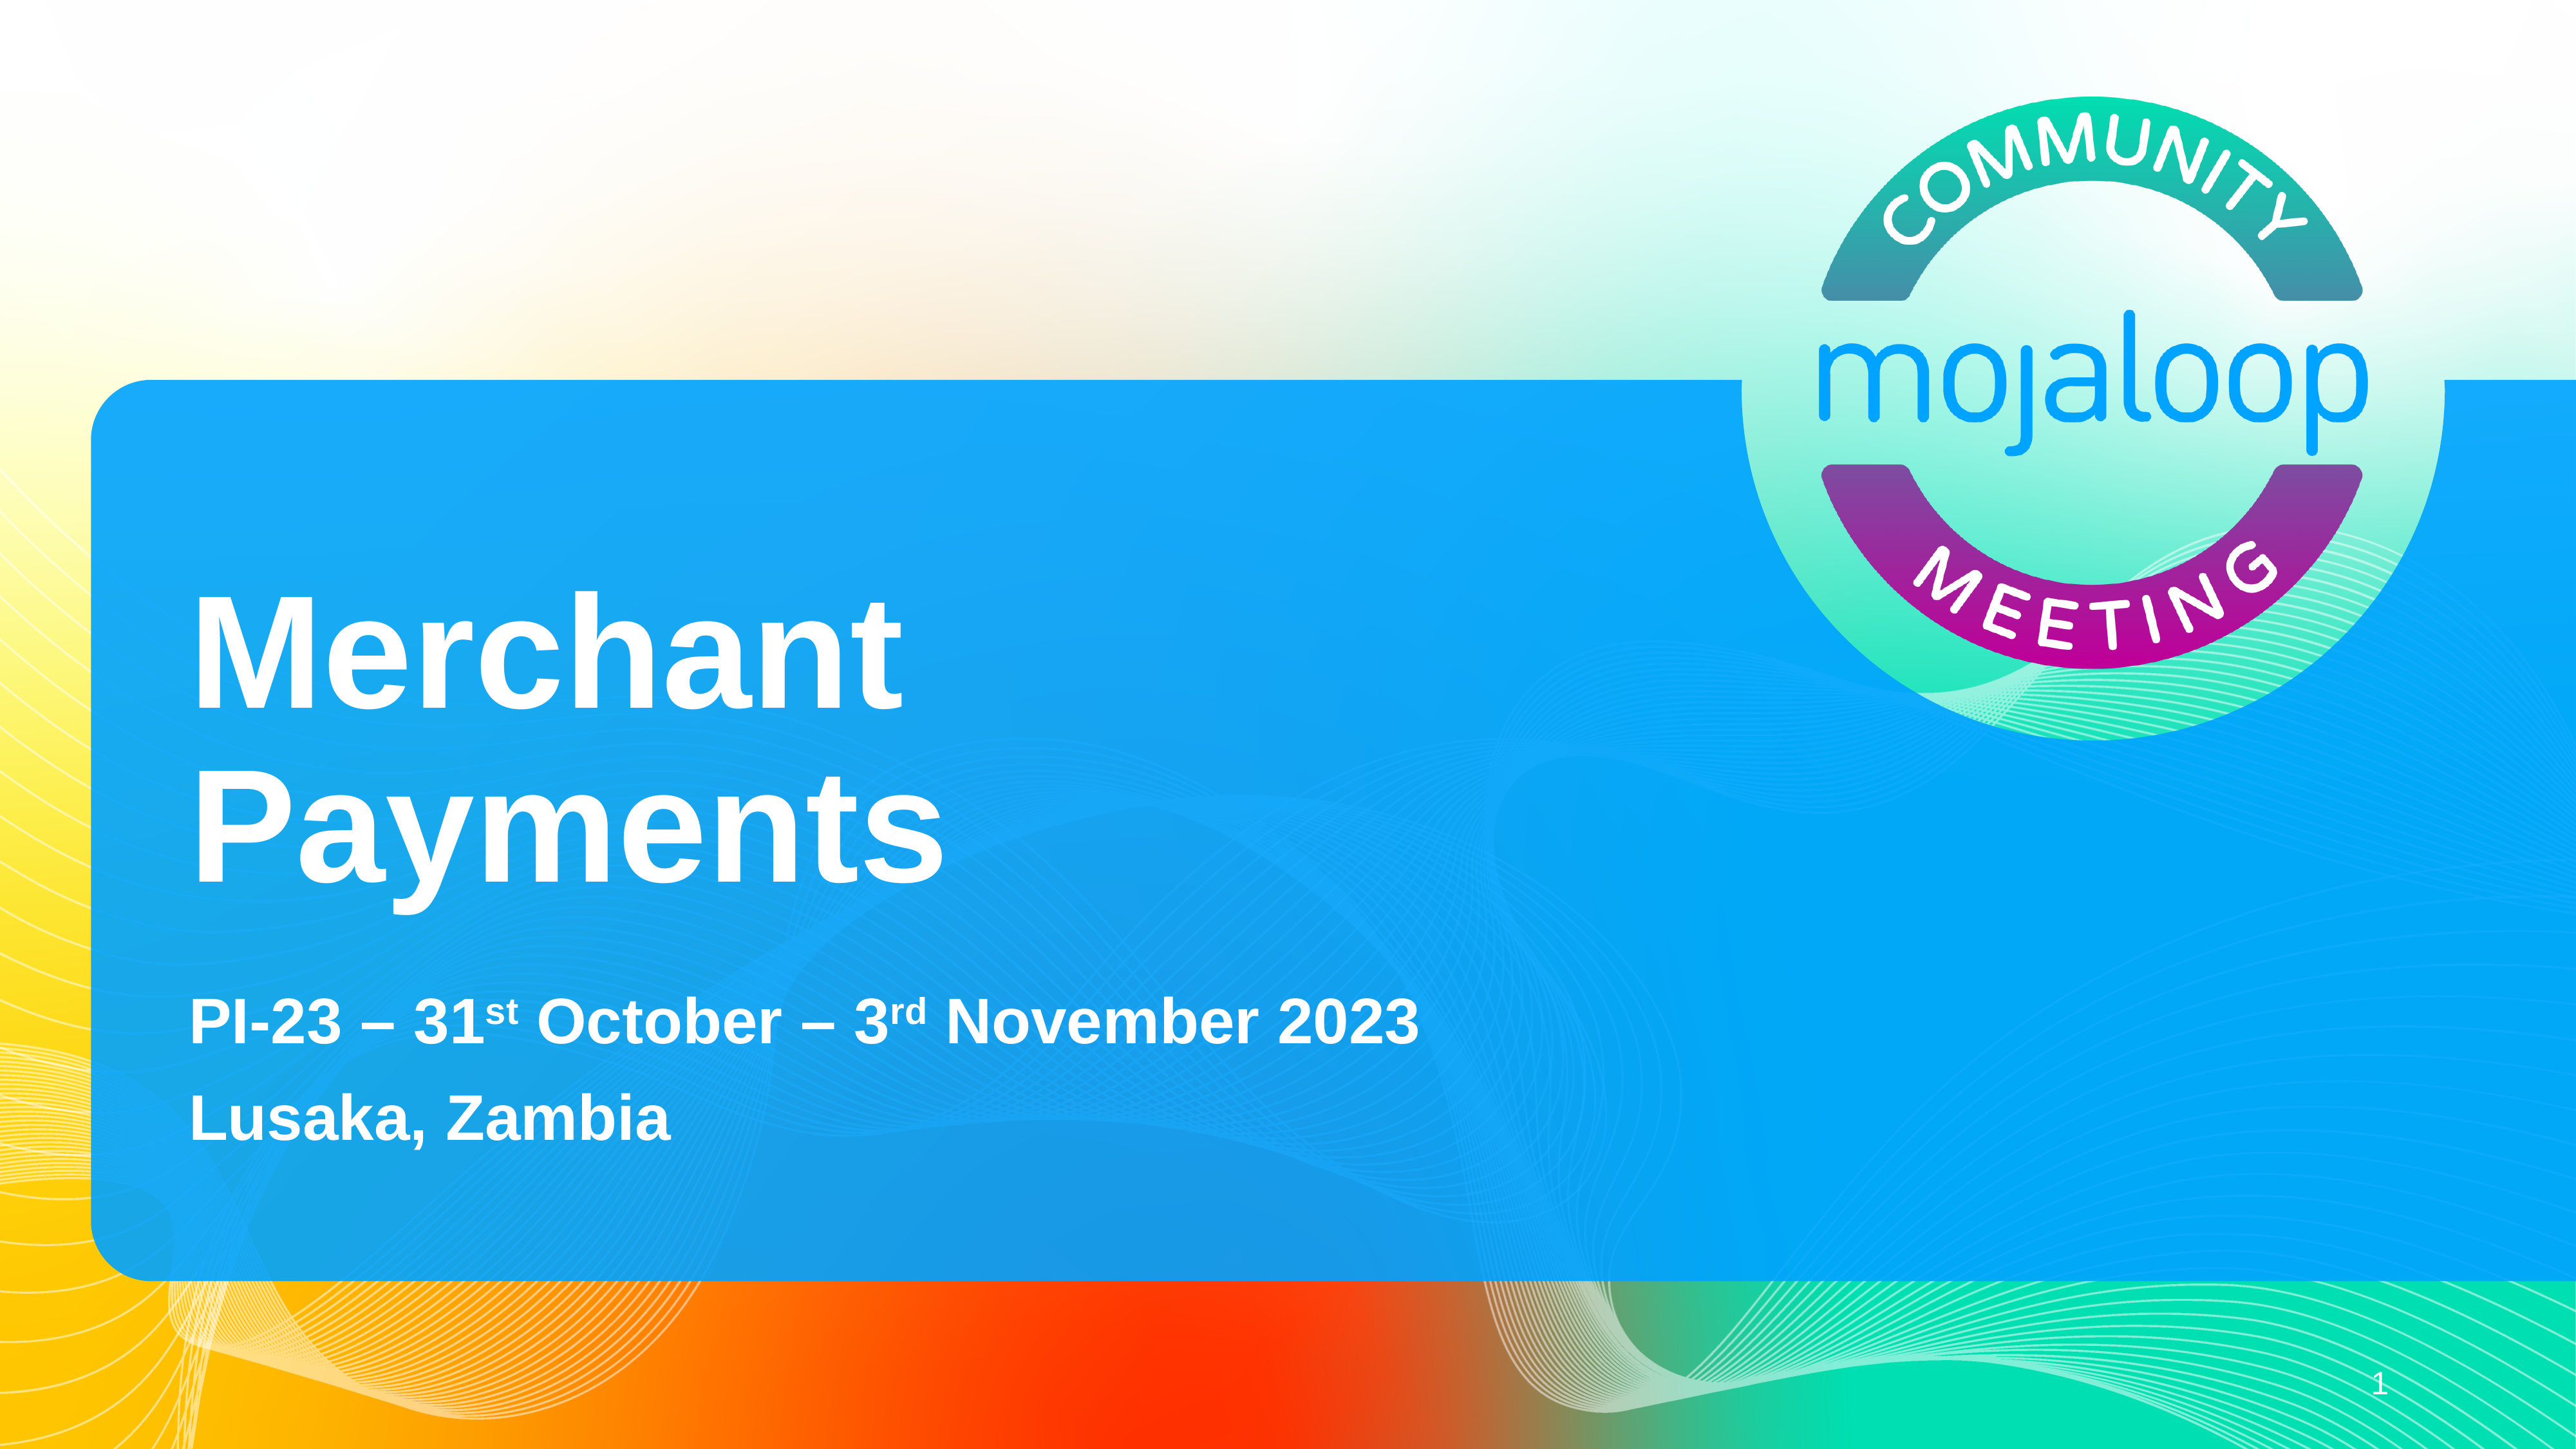

# Merchant Payments
PI-23 – 31st October – 3rd November 2023
Lusaka, Zambia

1